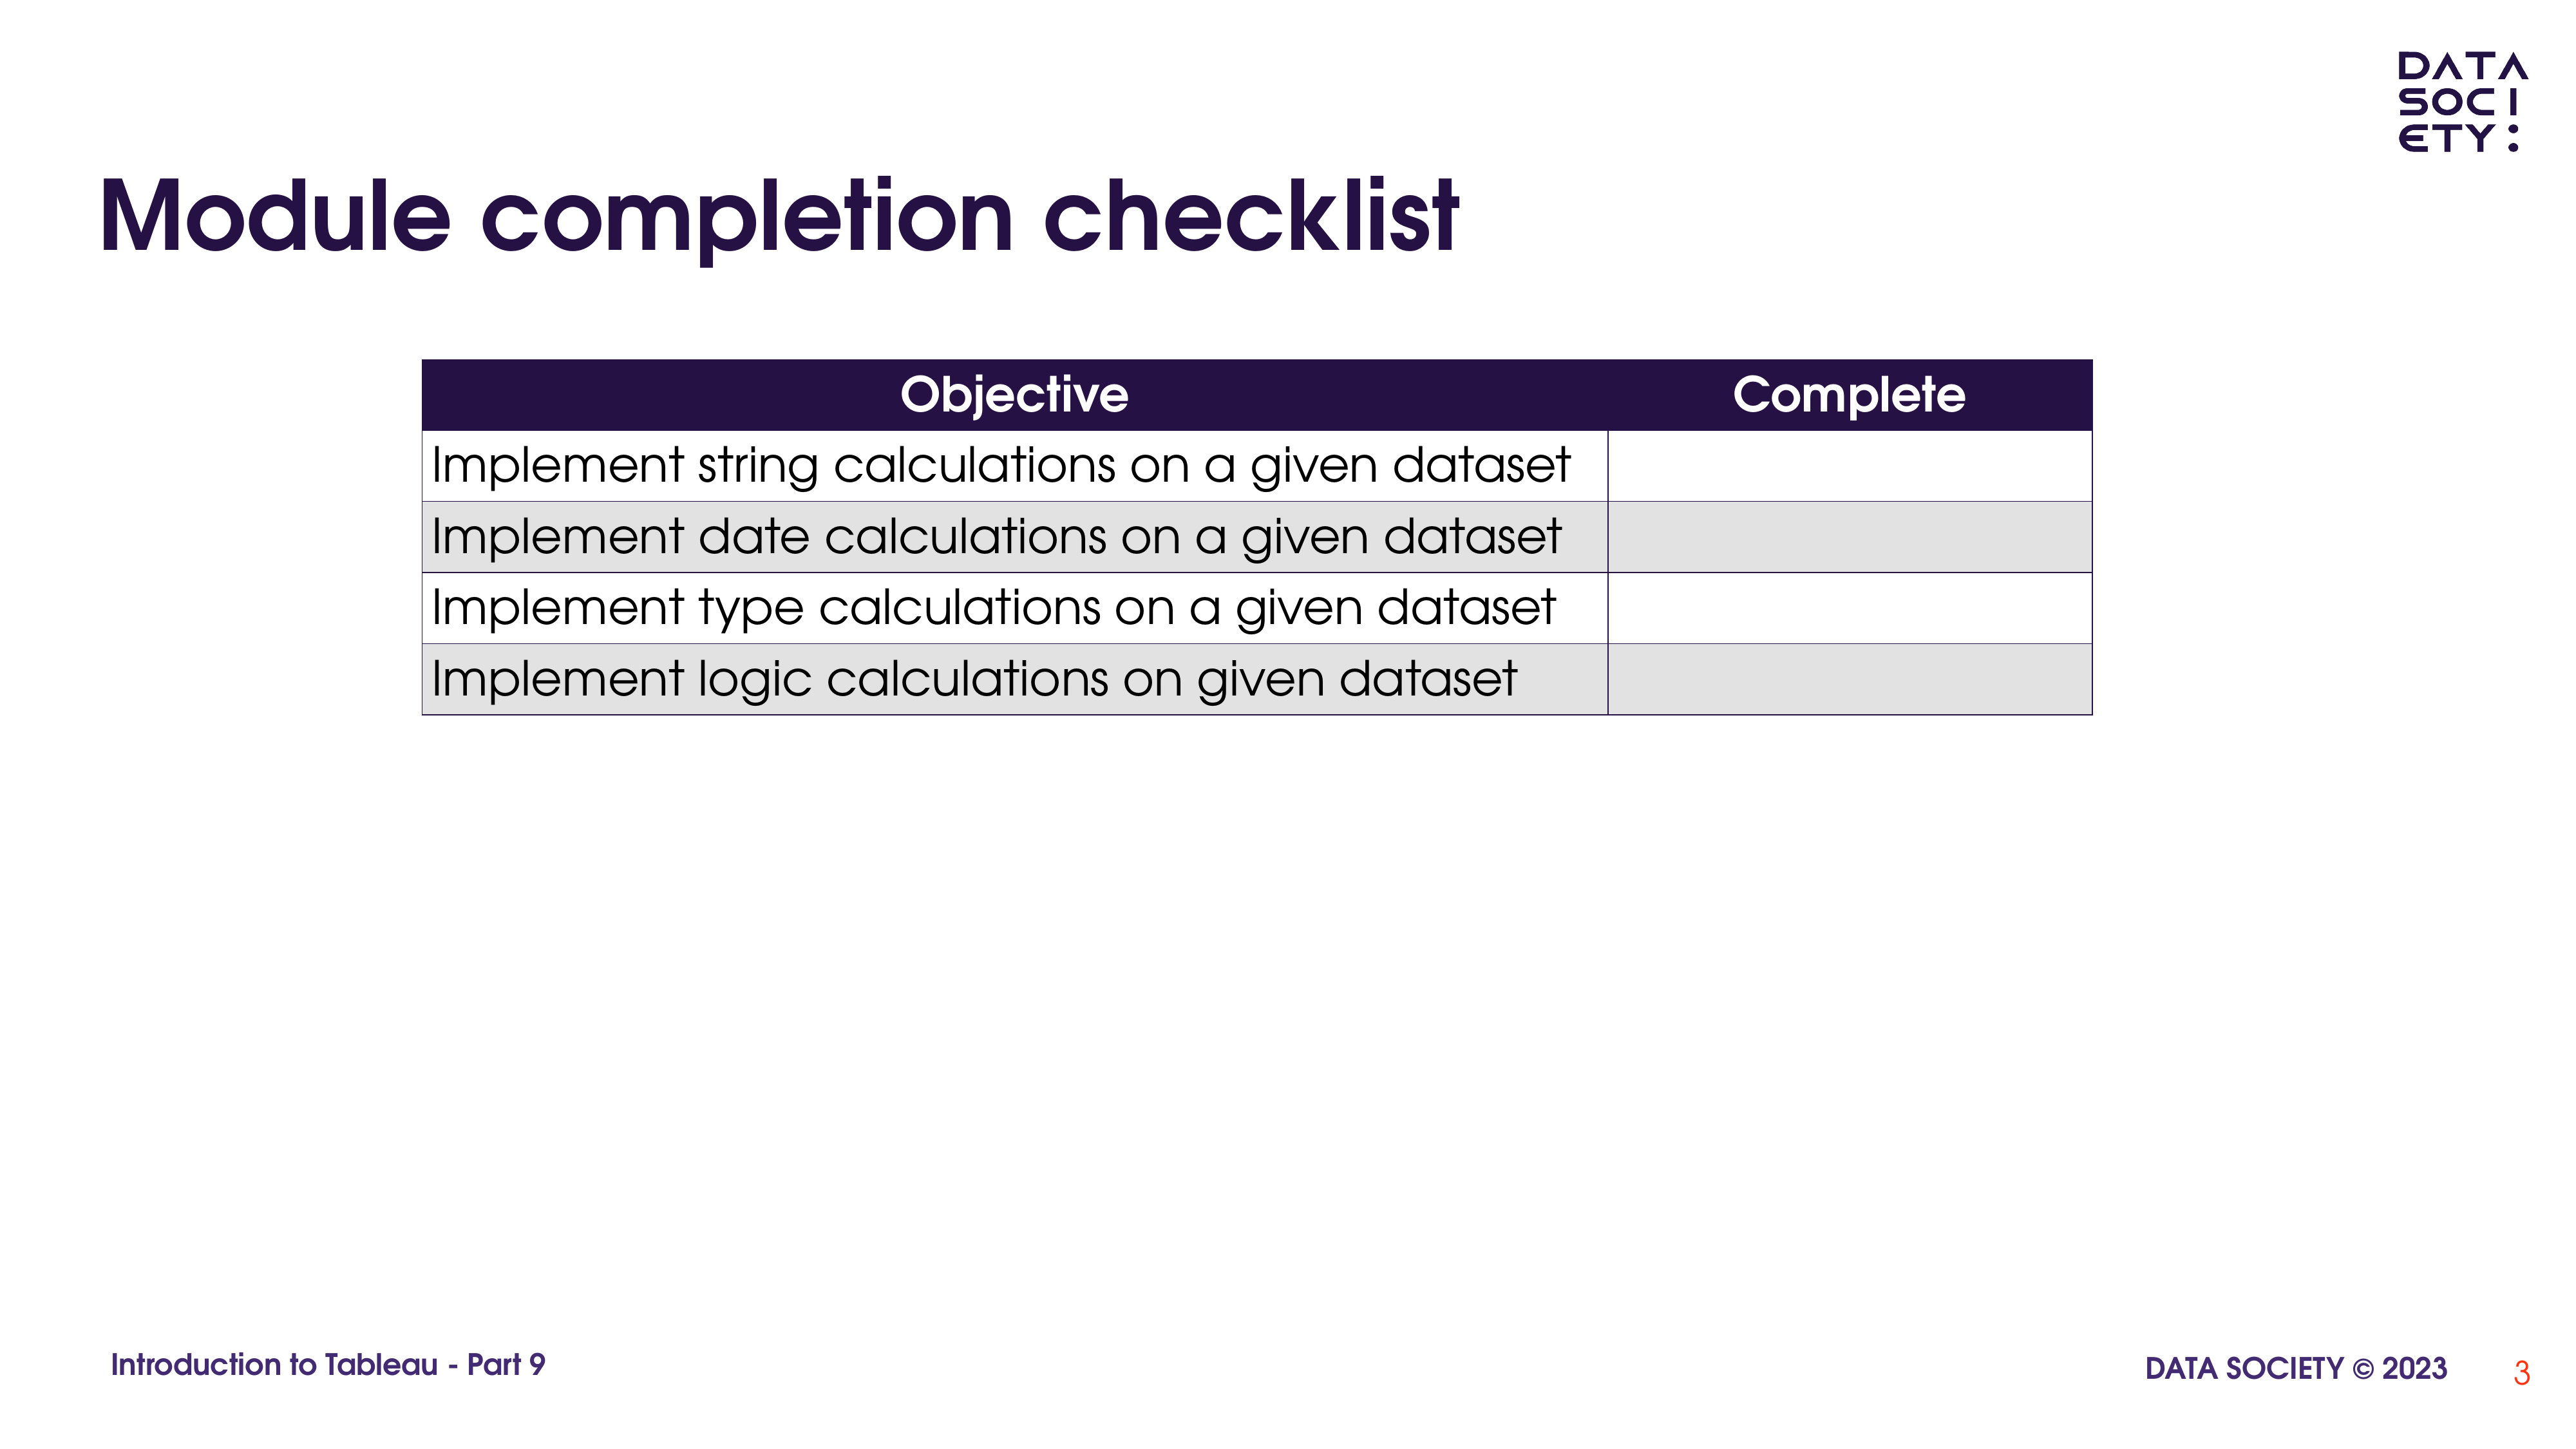

# Module completion checklist
| Objective | Complete |
| --- | --- |
| Implement string calculations on a given dataset |  |
| Implement date calculations on a given dataset |  |
| Implement type calculations on a given dataset |  |
| Implement logic calculations on given dataset |  |
3